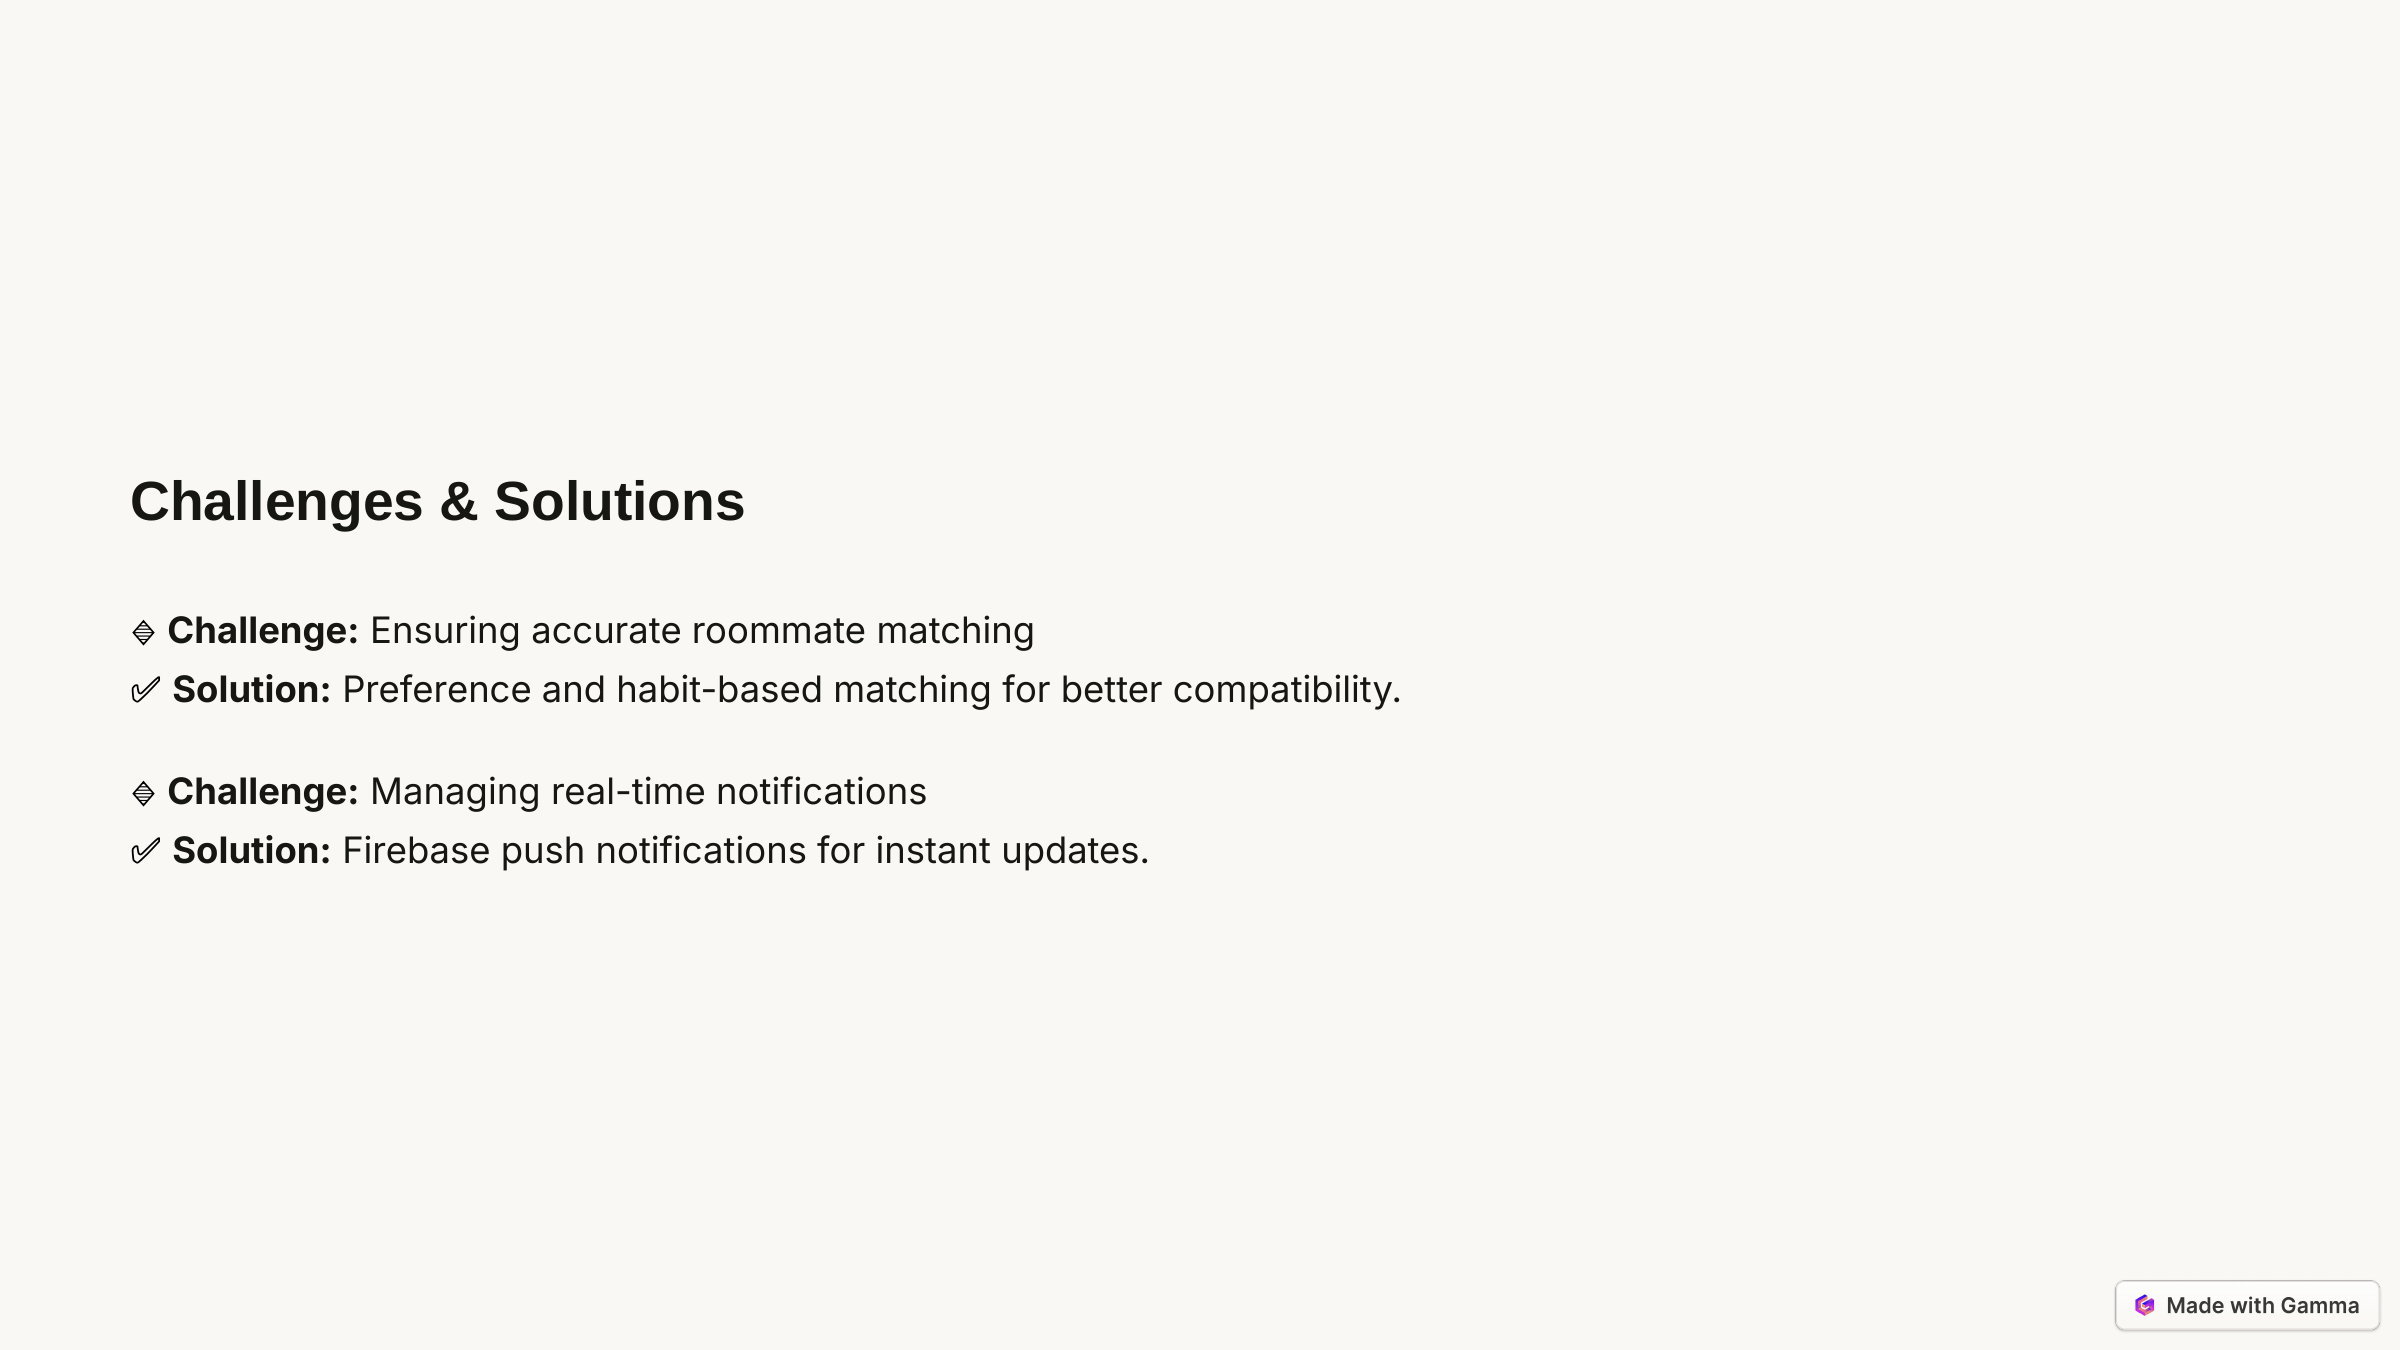

Challenges & Solutions
🔹 Challenge: Ensuring accurate roommate matching
✅ Solution: Preference and habit-based matching for better compatibility.
🔹 Challenge: Managing real-time notifications
✅ Solution: Firebase push notifications for instant updates.